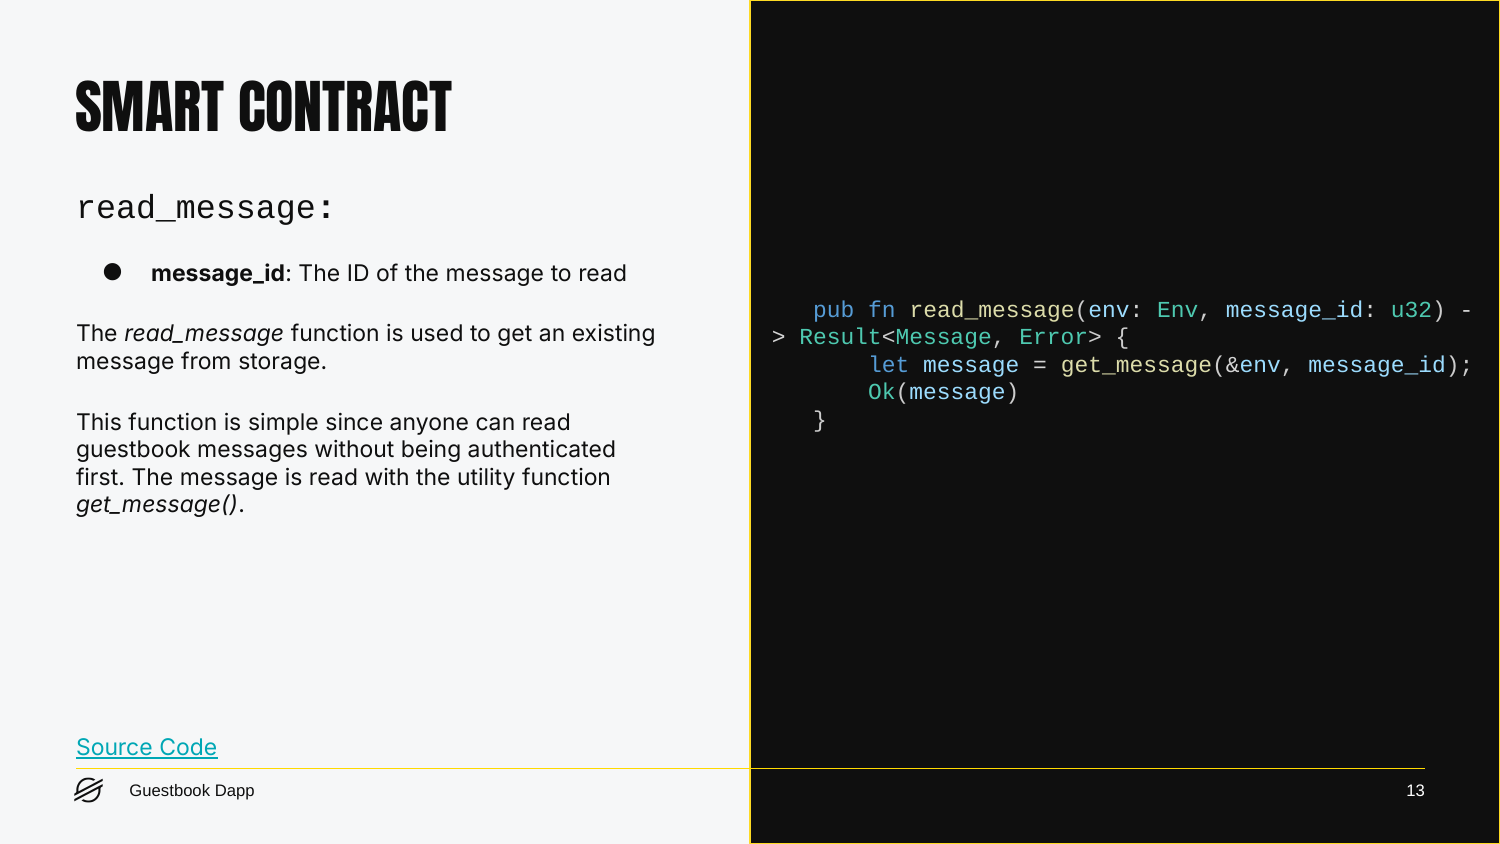

# SMART CONTRACT
read_message:
message_id: The ID of the message to read
The read_message function is used to get an existing message from storage.
This function is simple since anyone can read guestbook messages without being authenticated first. The message is read with the utility function get_message().

Source Code

   pub fn read_message(env: Env, message_id: u32) -> Result<Message, Error> {
       let message = get_message(&env, message_id);
       Ok(message)
   }

13
Guestbook Dapp